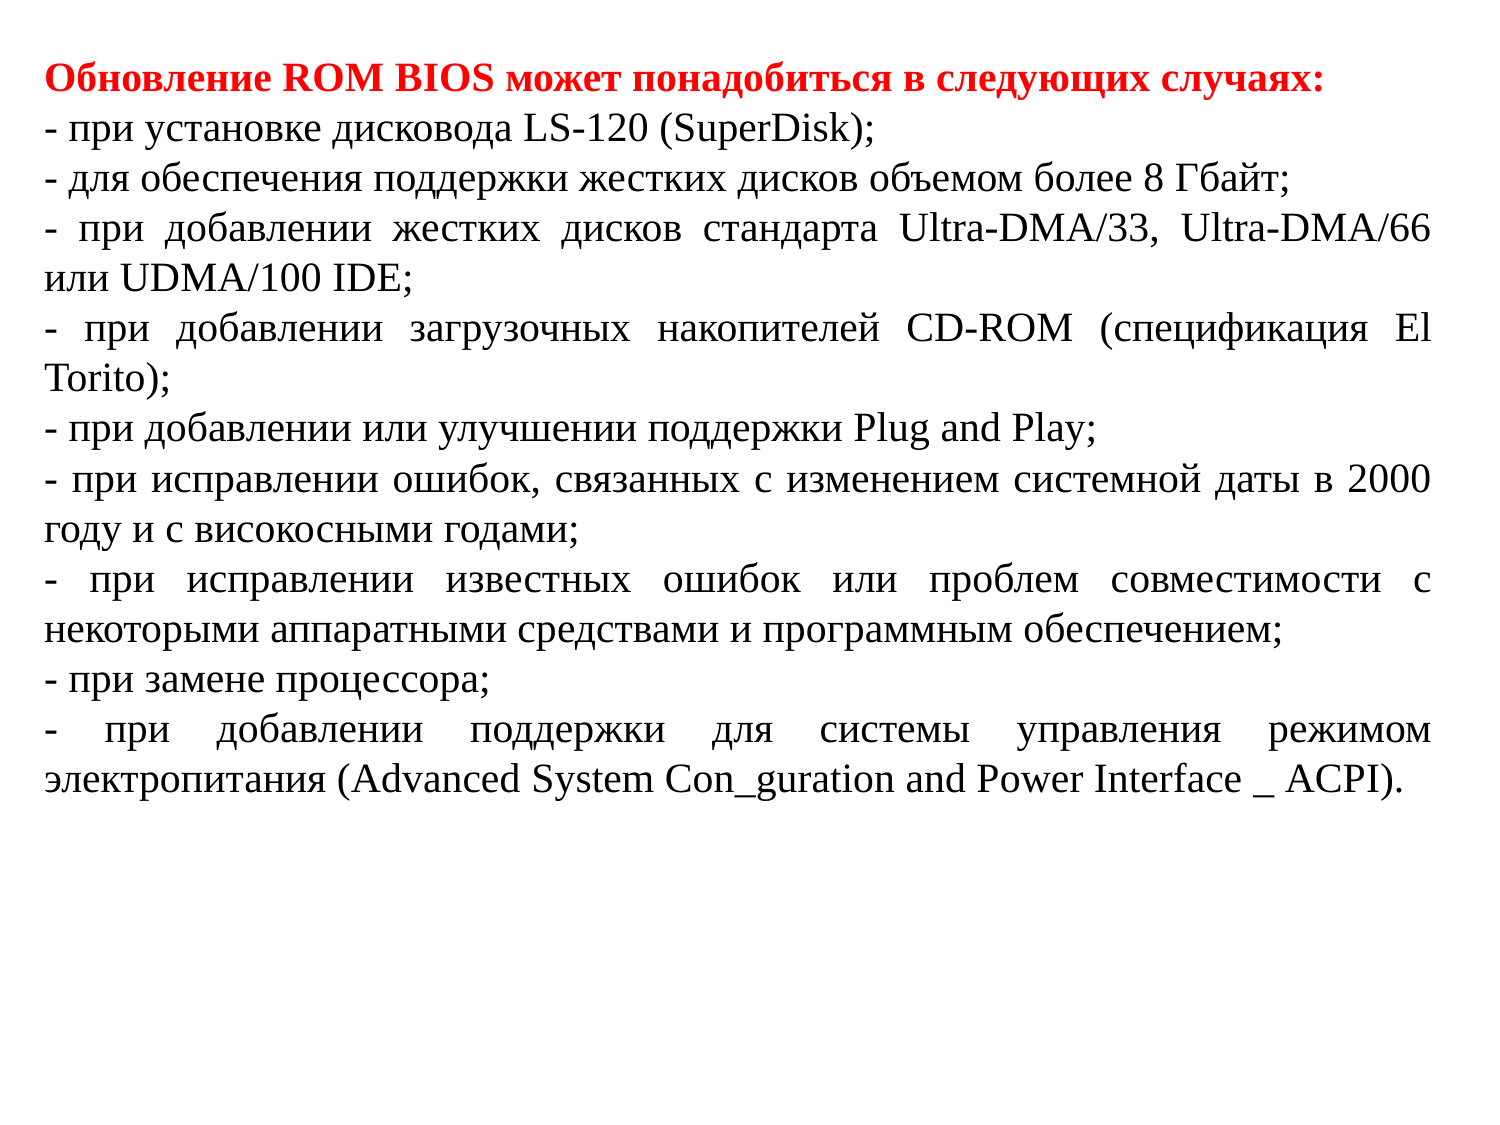

Обновление ROM BIOS может понадобиться в следующих случаях:
- при установке дисковода LS-120 (SuperDisk);
- для обеспечения поддержки жестких дисков объемом более 8 Гбайт;
- при добавлении жестких дисков стандарта Ultra-DMA/33, Ultra-DMA/66 или UDMA/100 IDE;
- при добавлении загрузочных накопителей CD-ROM (спецификация El Torito);
- при добавлении или улучшении поддержки Plug and Play;
- при исправлении ошибок, связанных с изменением системной даты в 2000 году и с високосными годами;
- при исправлении известных ошибок или проблем совместимости с некоторыми аппаратными средствами и программным обеспечением;
- при замене процессора;
- при добавлении поддержки для системы управления режимом электропитания (Advanced System Con_guration and Power Interface _ ACPI).